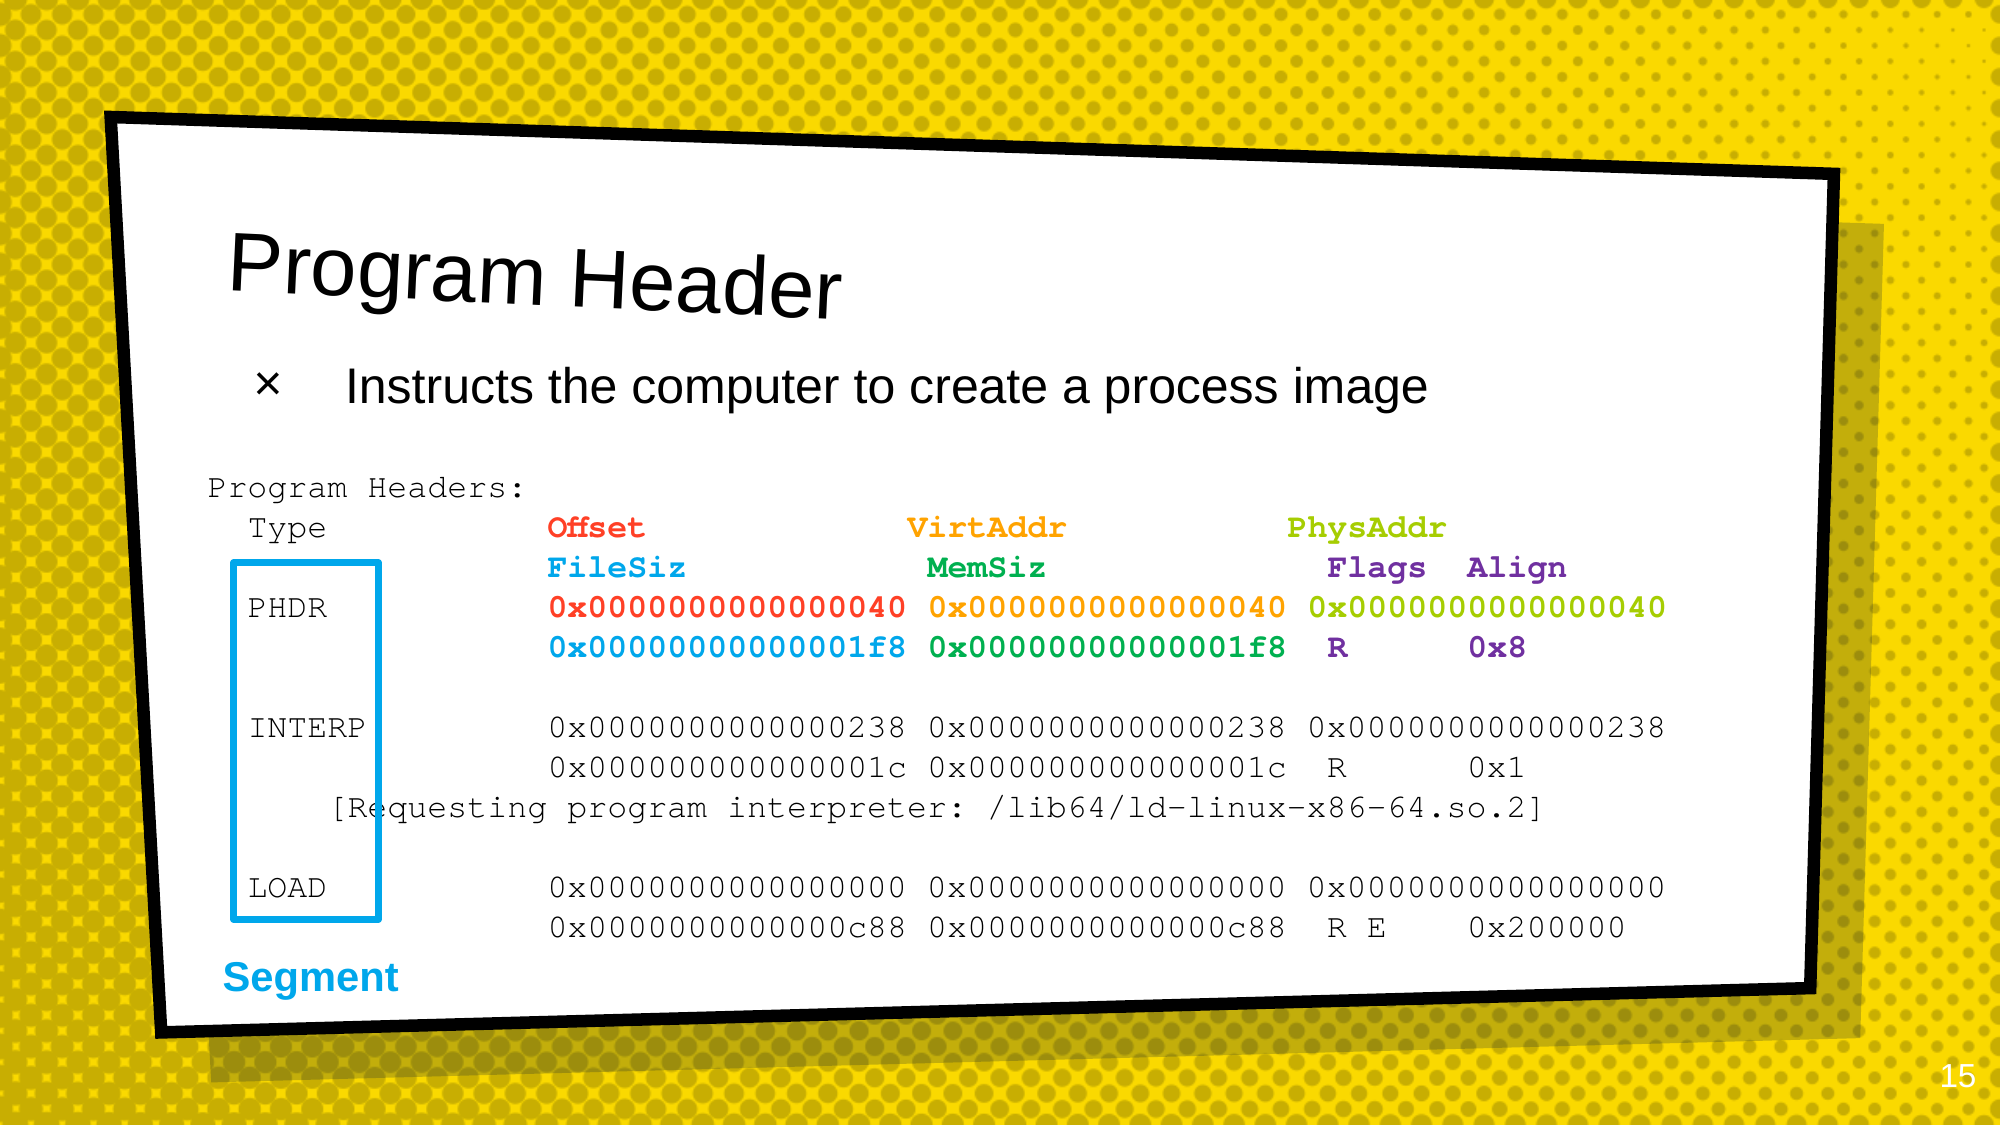

# Program Header
Instructs the computer to create a process image
Program Headers:
  Type           Offset             VirtAddr           PhysAddr
                 FileSiz            MemSiz              Flags  Align
  PHDR           0x0000000000000040 0x0000000000000040 0x0000000000000040
                 0x00000000000001f8 0x00000000000001f8  R      0x8

  INTERP         0x0000000000000238 0x0000000000000238 0x0000000000000238
                 0x000000000000001c 0x000000000000001c  R      0x1
      [Requesting program interpreter: /lib64/ld-linux-x86-64.so.2]

  LOAD           0x0000000000000000 0x0000000000000000 0x0000000000000000
                 0x0000000000000c88 0x0000000000000c88  R E    0x200000

Segment
15